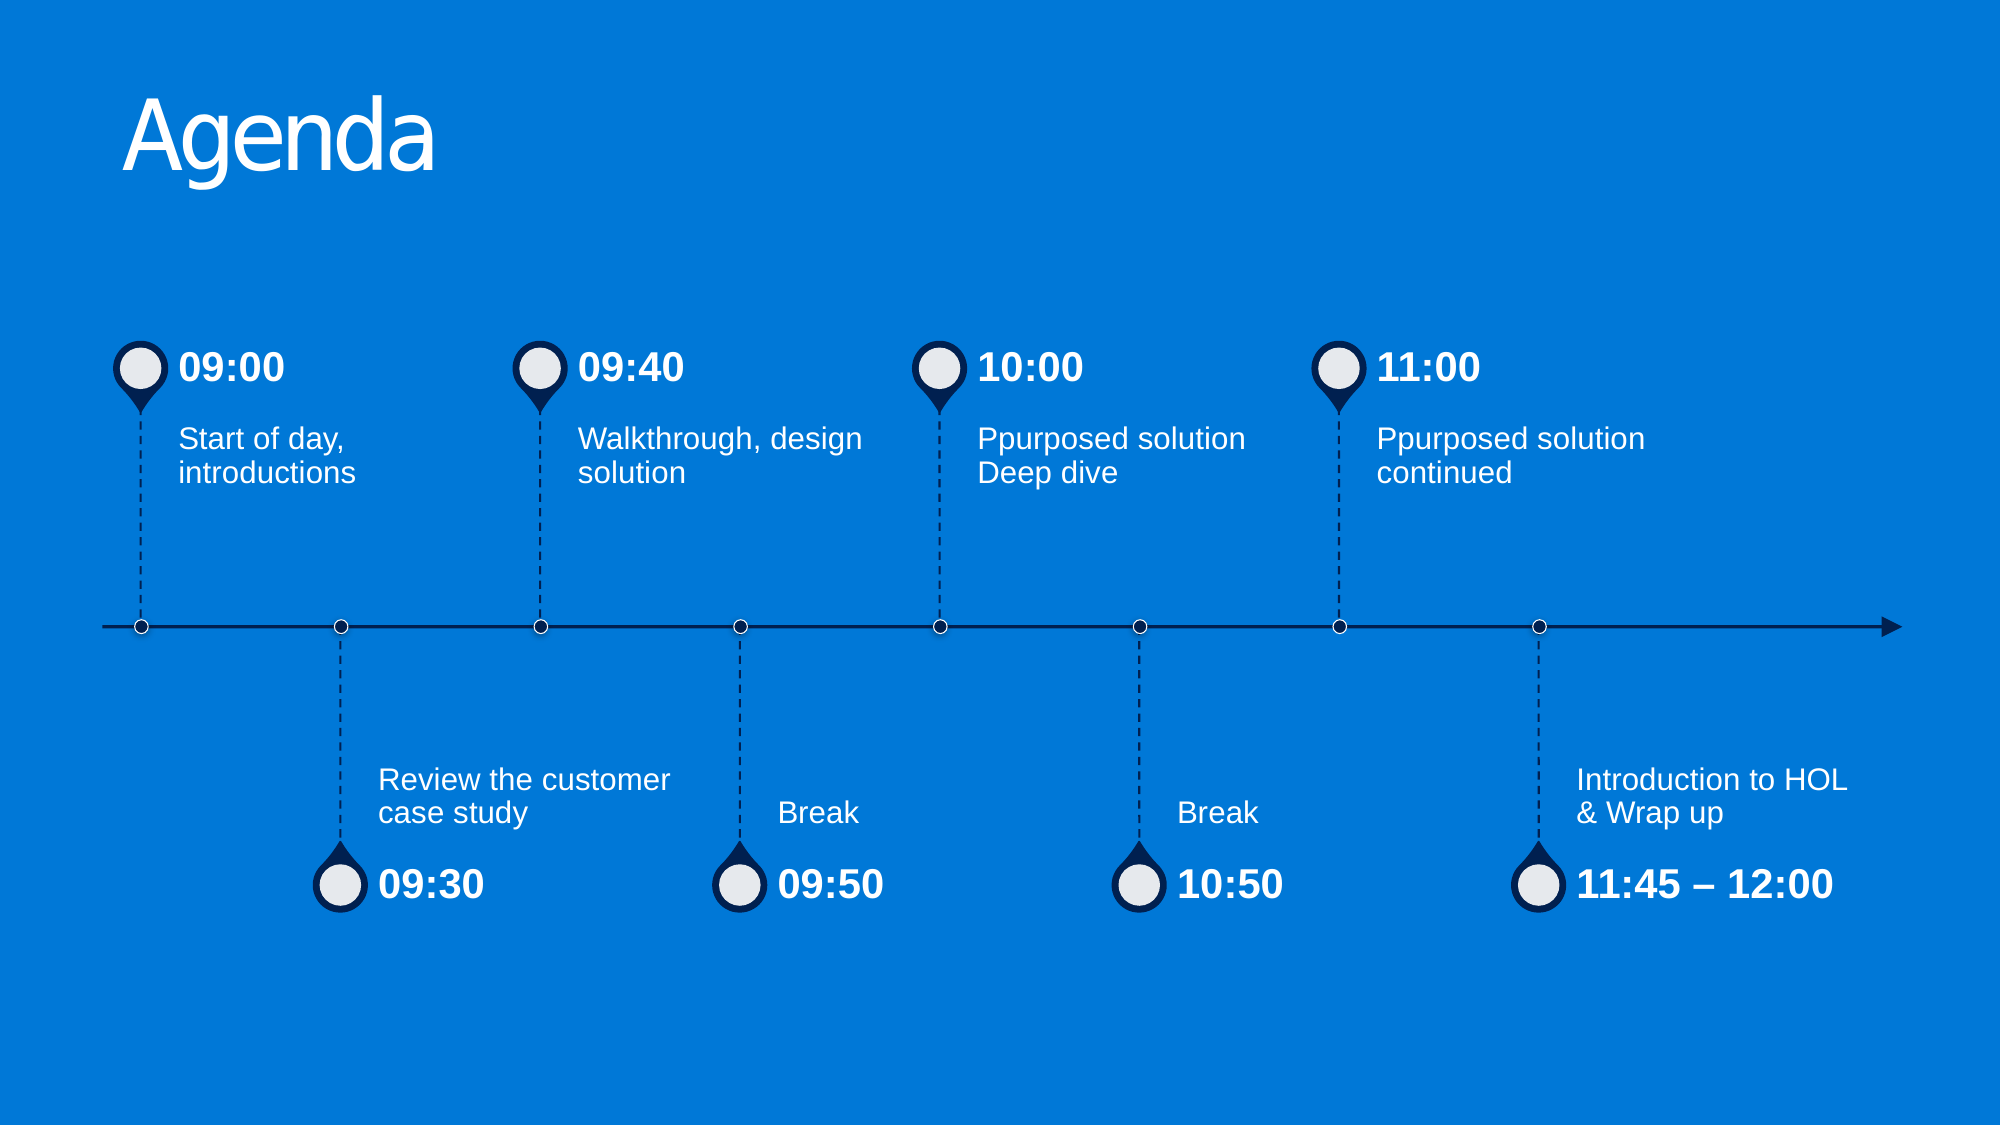

# Agenda
Start of day, introductions
09:00
Review the customer case study
09:30
Walkthrough, design solution
09:40
Break
09:50
Ppurposed solution Deep dive
10:00
Break
10:50
Ppurposed solution continued
11:00
Introduction to HOL       & Wrap up
11:45 – 12:00